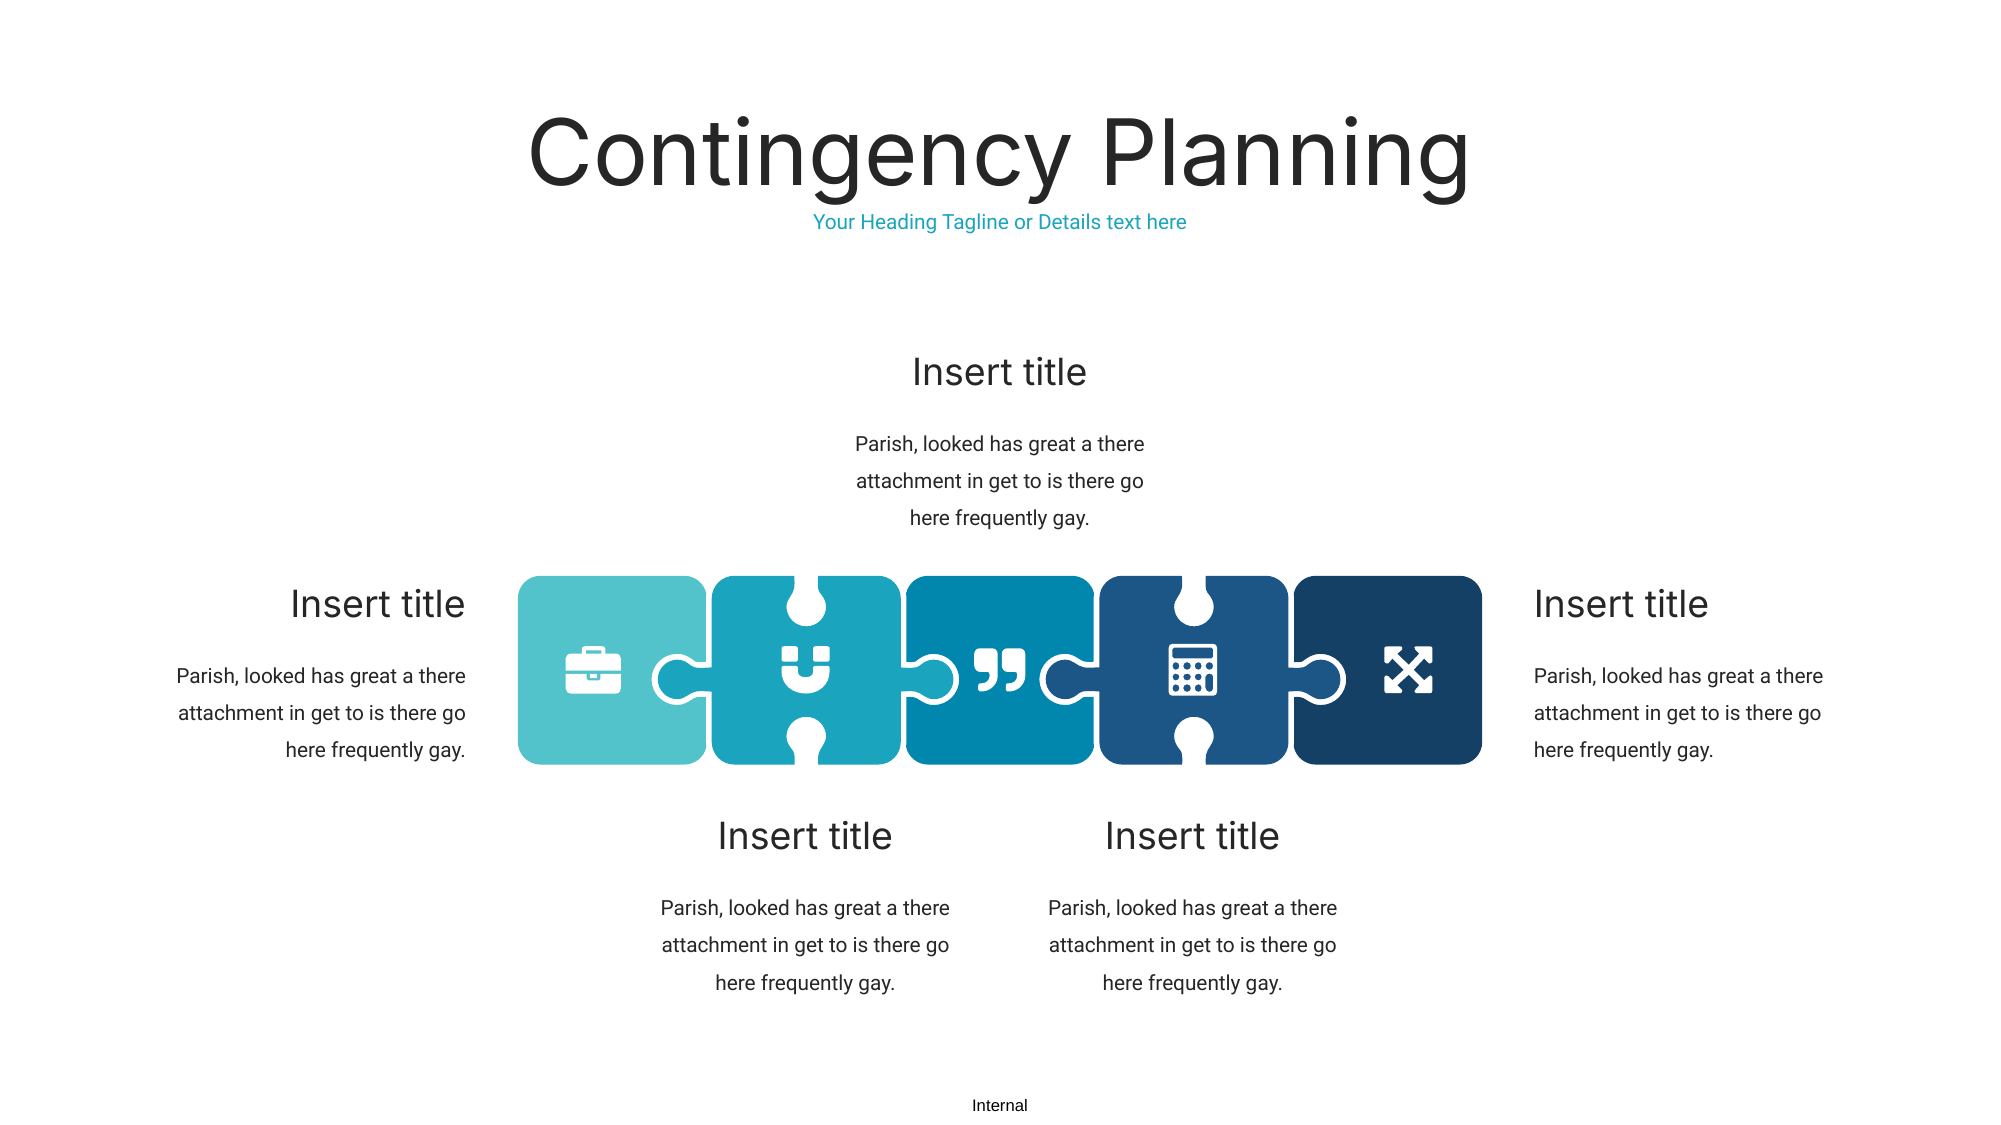

Contingency Planning
Your Heading Tagline or Details text here
Insert title
Parish, looked has great a there attachment in get to is there go here frequently gay.
Insert title
Insert title

Parish, looked has great a there attachment in get to is there go here frequently gay.
Parish, looked has great a there attachment in get to is there go here frequently gay.

Insert title
Insert title
Parish, looked has great a there attachment in get to is there go here frequently gay.
Parish, looked has great a there attachment in get to is there go here frequently gay.